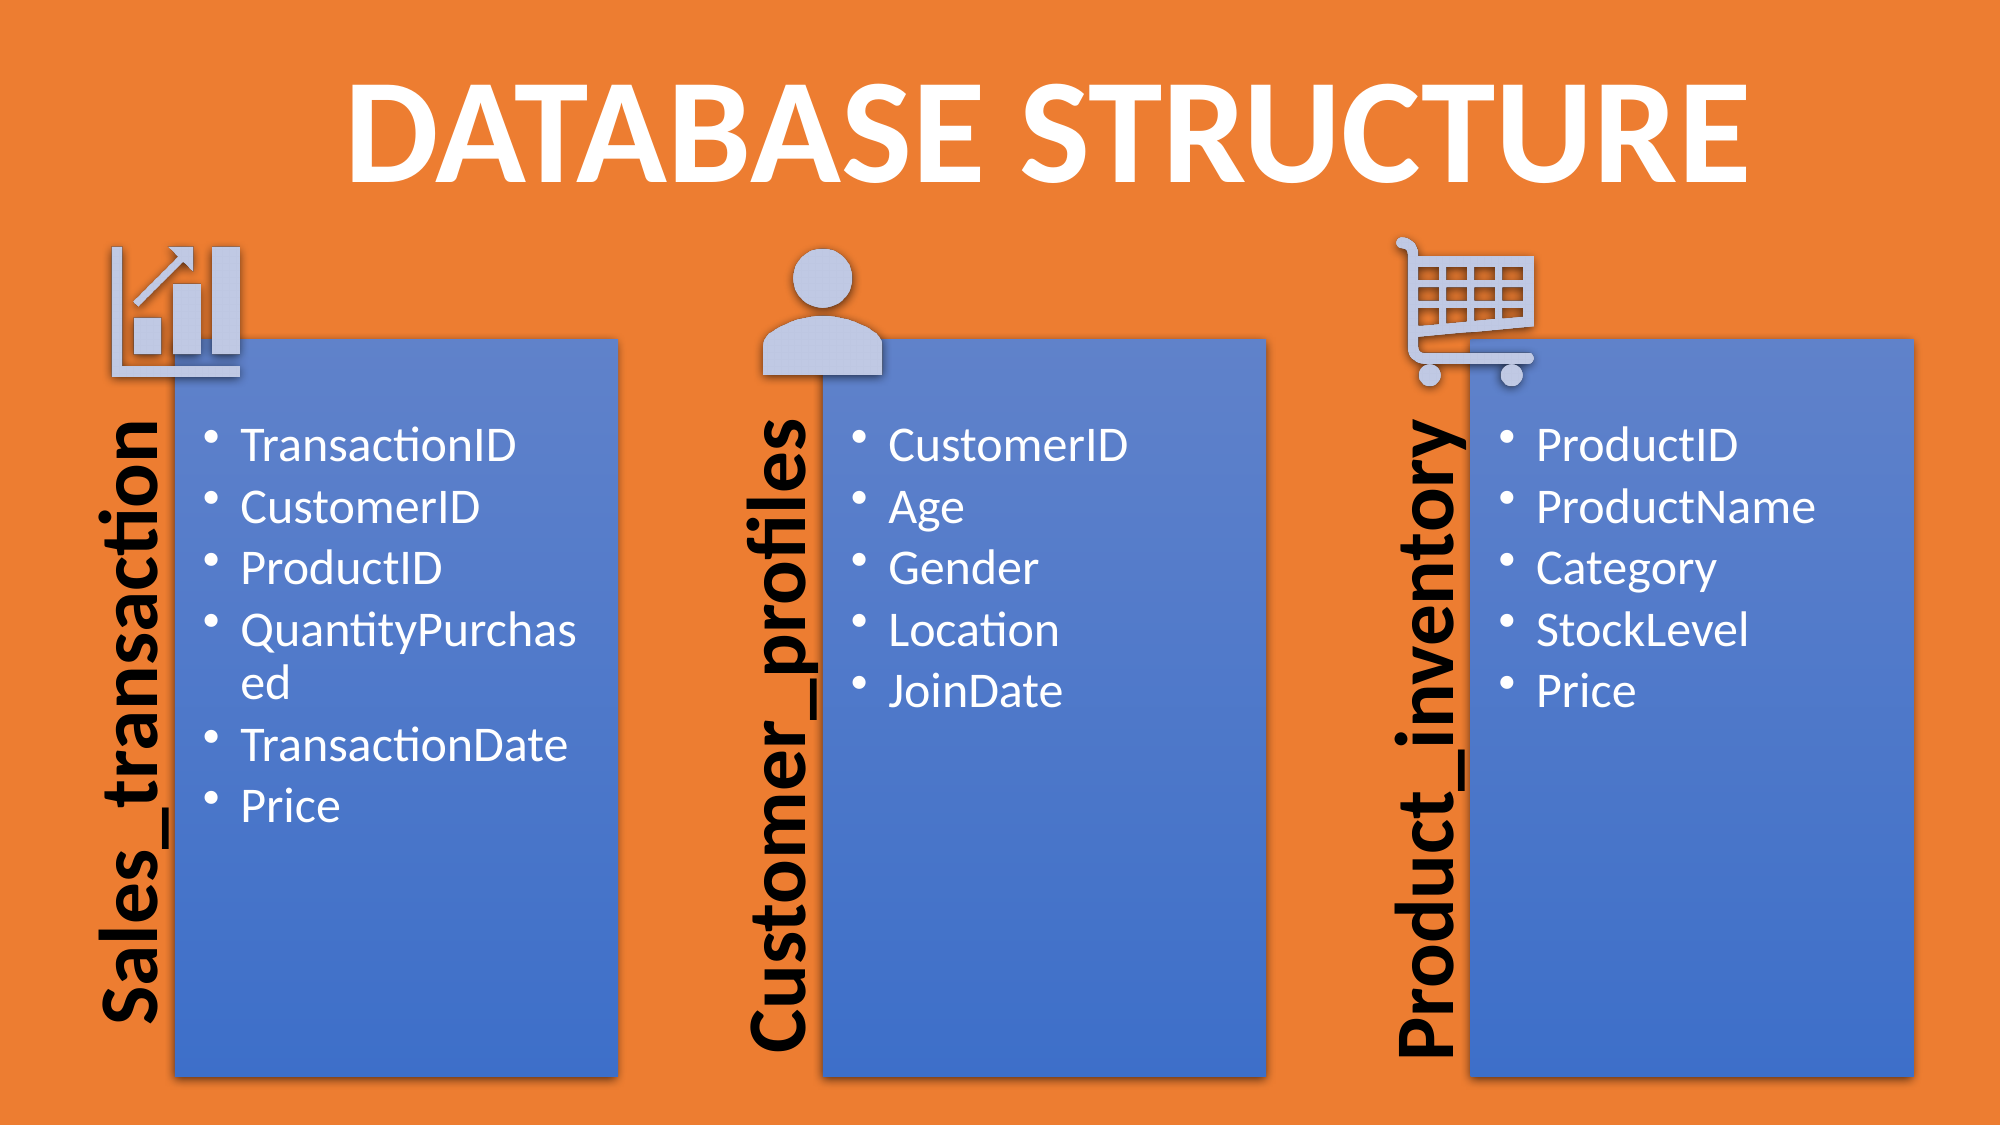

# DATABASE STRUCTURE
Sales_transaction
TransactionID
CustomerID
ProductID
QuantityPurchased
TransactionDate
Price
Customer_profiles
CustomerID
Age
Gender
Location
JoinDate
Product_inventory
ProductID
ProductName
Category
StockLevel
Price